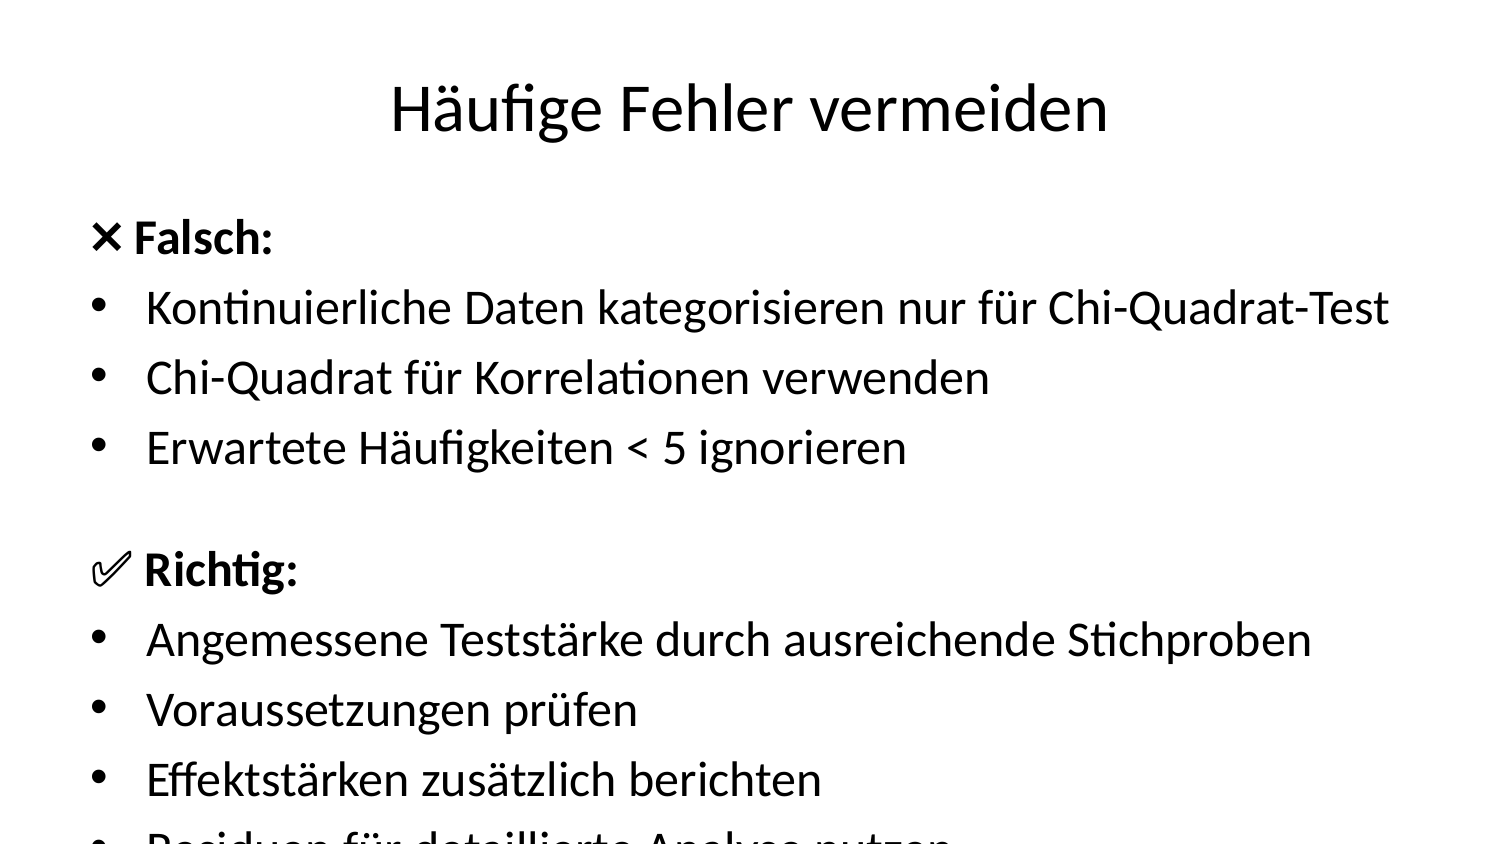

# Häufige Fehler vermeiden
❌ Falsch:
Kontinuierliche Daten kategorisieren nur für Chi-Quadrat-Test
Chi-Quadrat für Korrelationen verwenden
Erwartete Häufigkeiten < 5 ignorieren
✅ Richtig:
Angemessene Teststärke durch ausreichende Stichproben
Voraussetzungen prüfen
Effektstärken zusätzlich berichten
Residuen für detaillierte Analyse nutzen